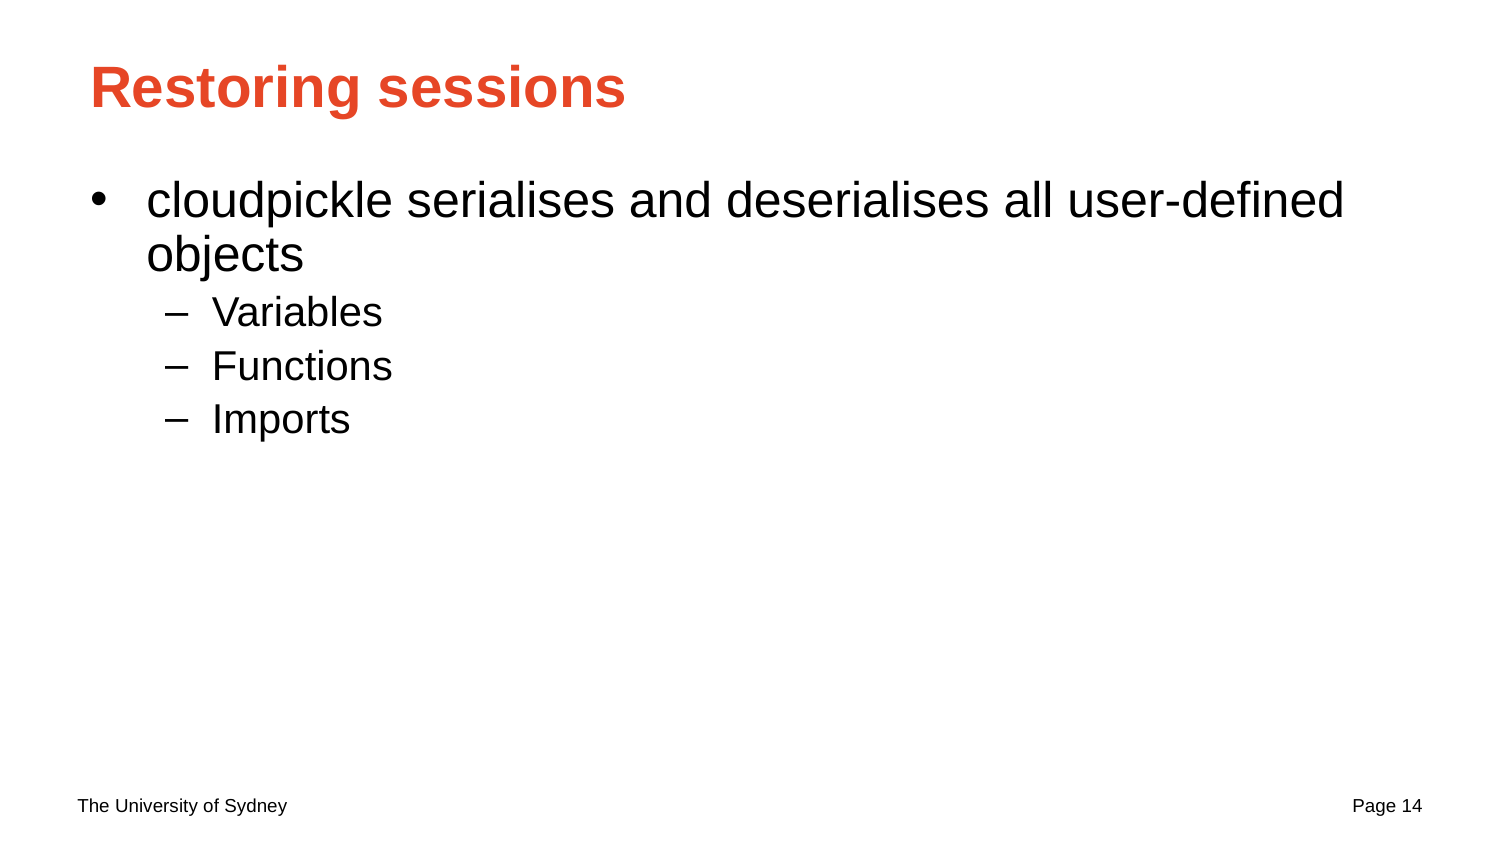

# Restoring sessions
cloudpickle serialises and deserialises all user-defined objects
Variables
Functions
Imports